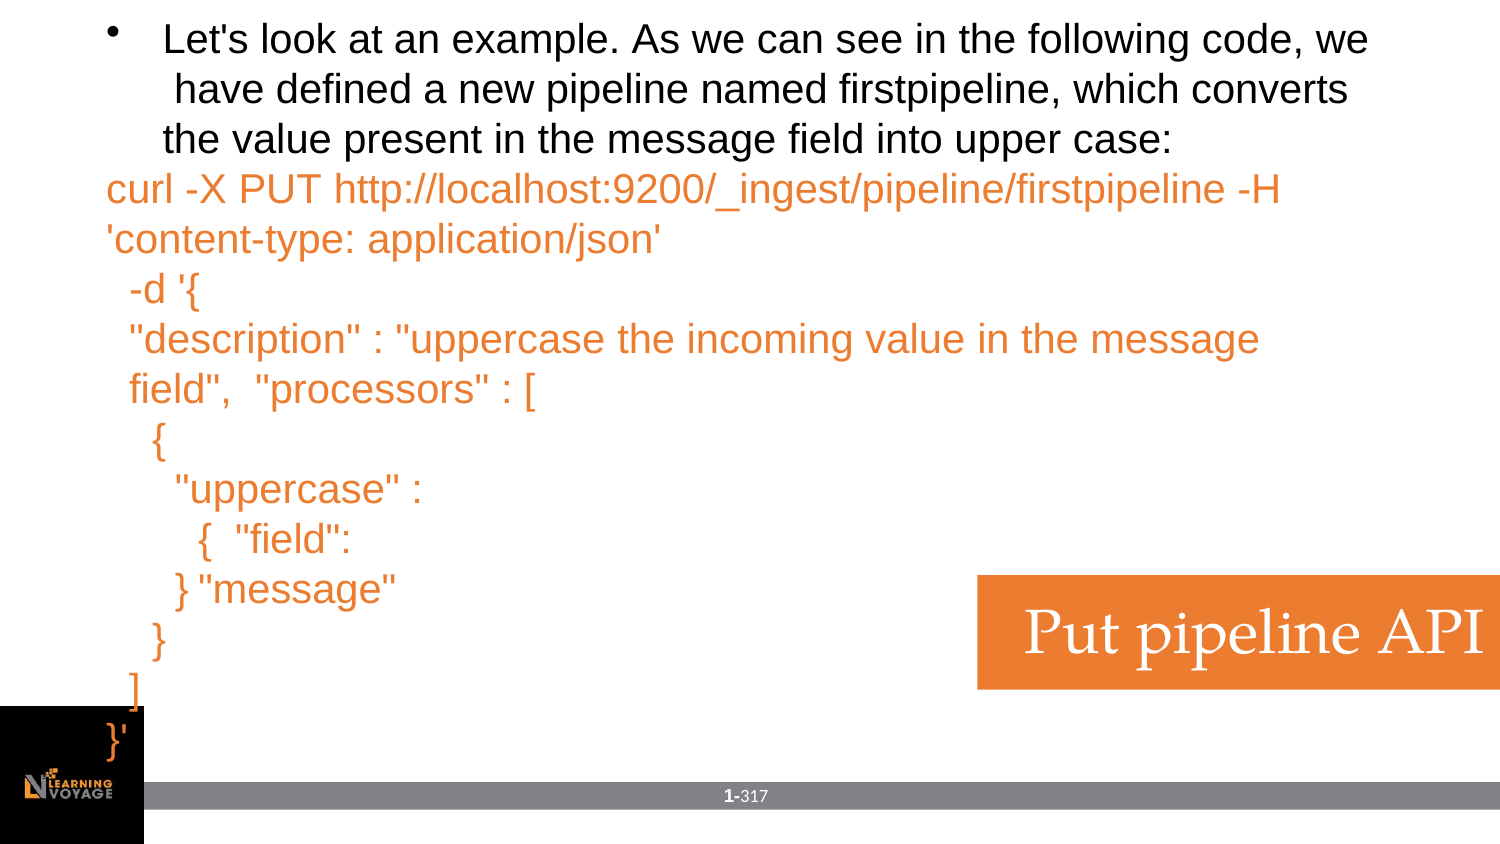

Let's look at an example. As we can see in the following code, we  have defined a new pipeline named firstpipeline, which converts  the value present in the message field into upper case:
curl -X PUT http://localhost:9200/_ingest/pipeline/firstpipeline -H
'content-type: application/json'
-d '{
"description" : "uppercase the incoming value in the message field",  "processors" : [
{
"uppercase" : {  "field": "message"
}

Put pipeline API
}
]
}'
1-317